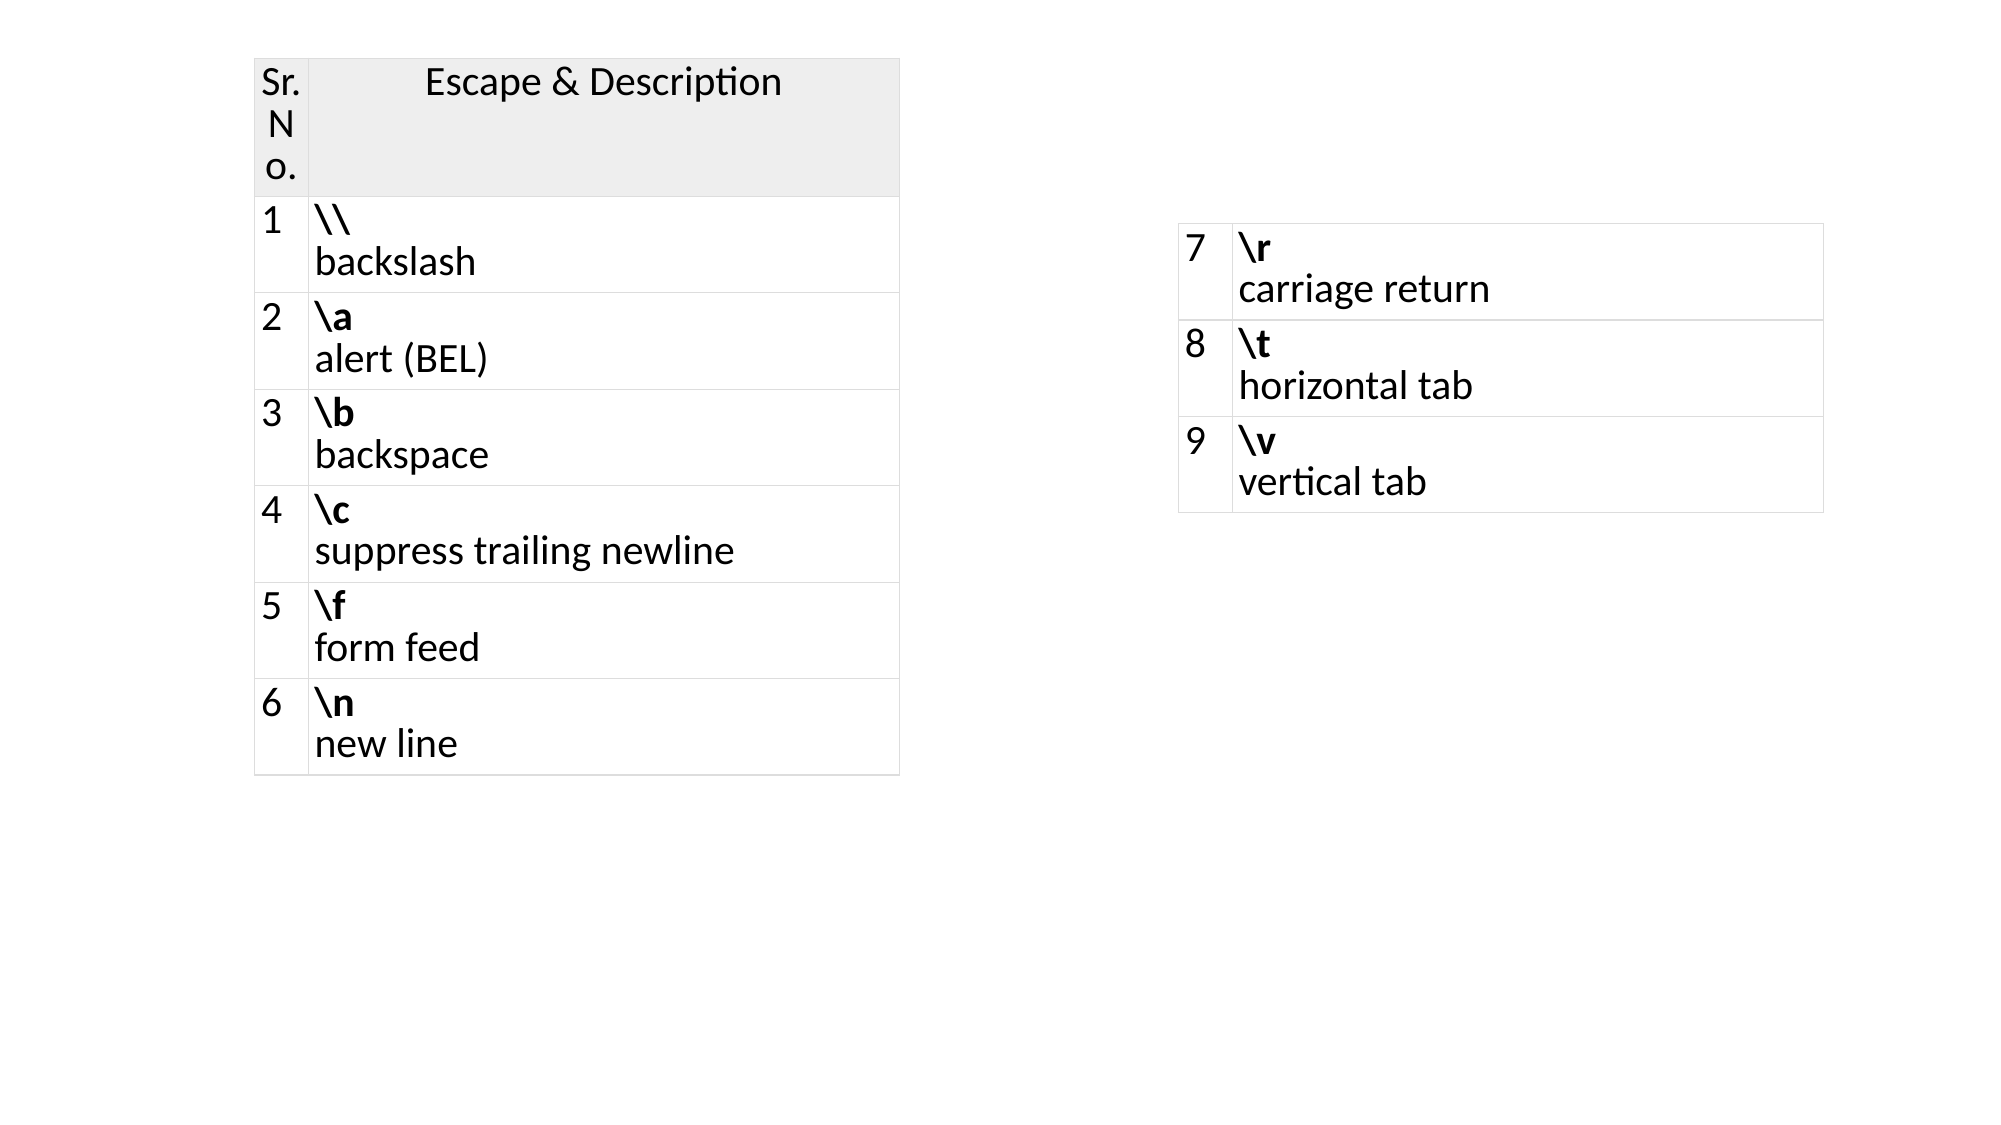

| Sr.No. | Escape & Description |
| --- | --- |
| 1 | \\ backslash |
| 2 | \a alert (BEL) |
| 3 | \b backspace |
| 4 | \c suppress trailing newline |
| 5 | \f form feed |
| 6 | \n new line |
| 7 | \r carriage return |
| --- | --- |
| 8 | \t horizontal tab |
| 9 | \v vertical tab |